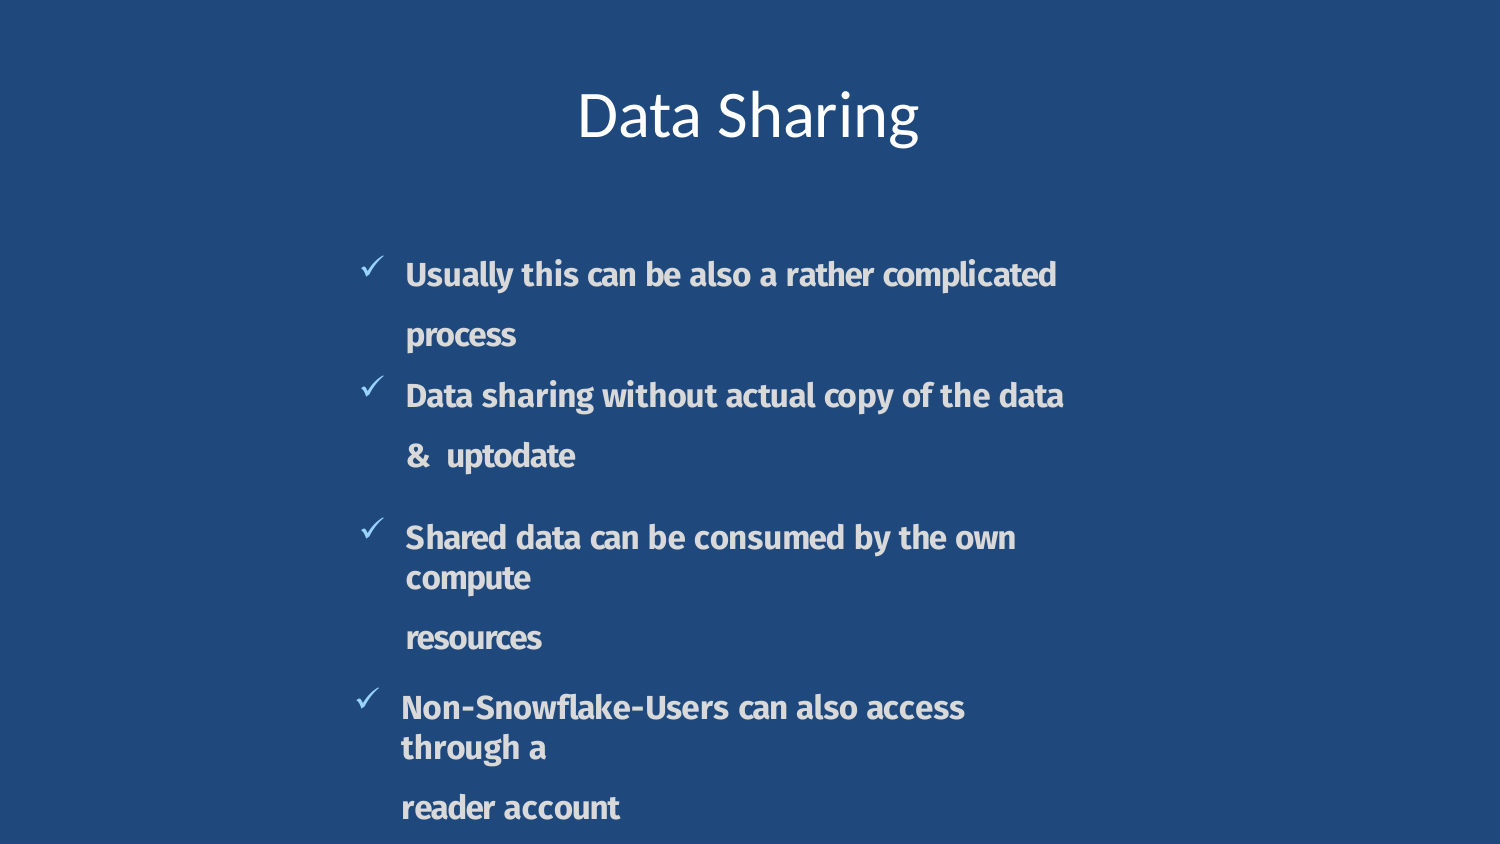

# Data Sharing
Usually this can be also a rather complicated
process
Data sharing without actual copy of the data &  uptodate
Shared data can be consumed by the own compute
resources
Non-Snowflake-Users can also access through a
reader account